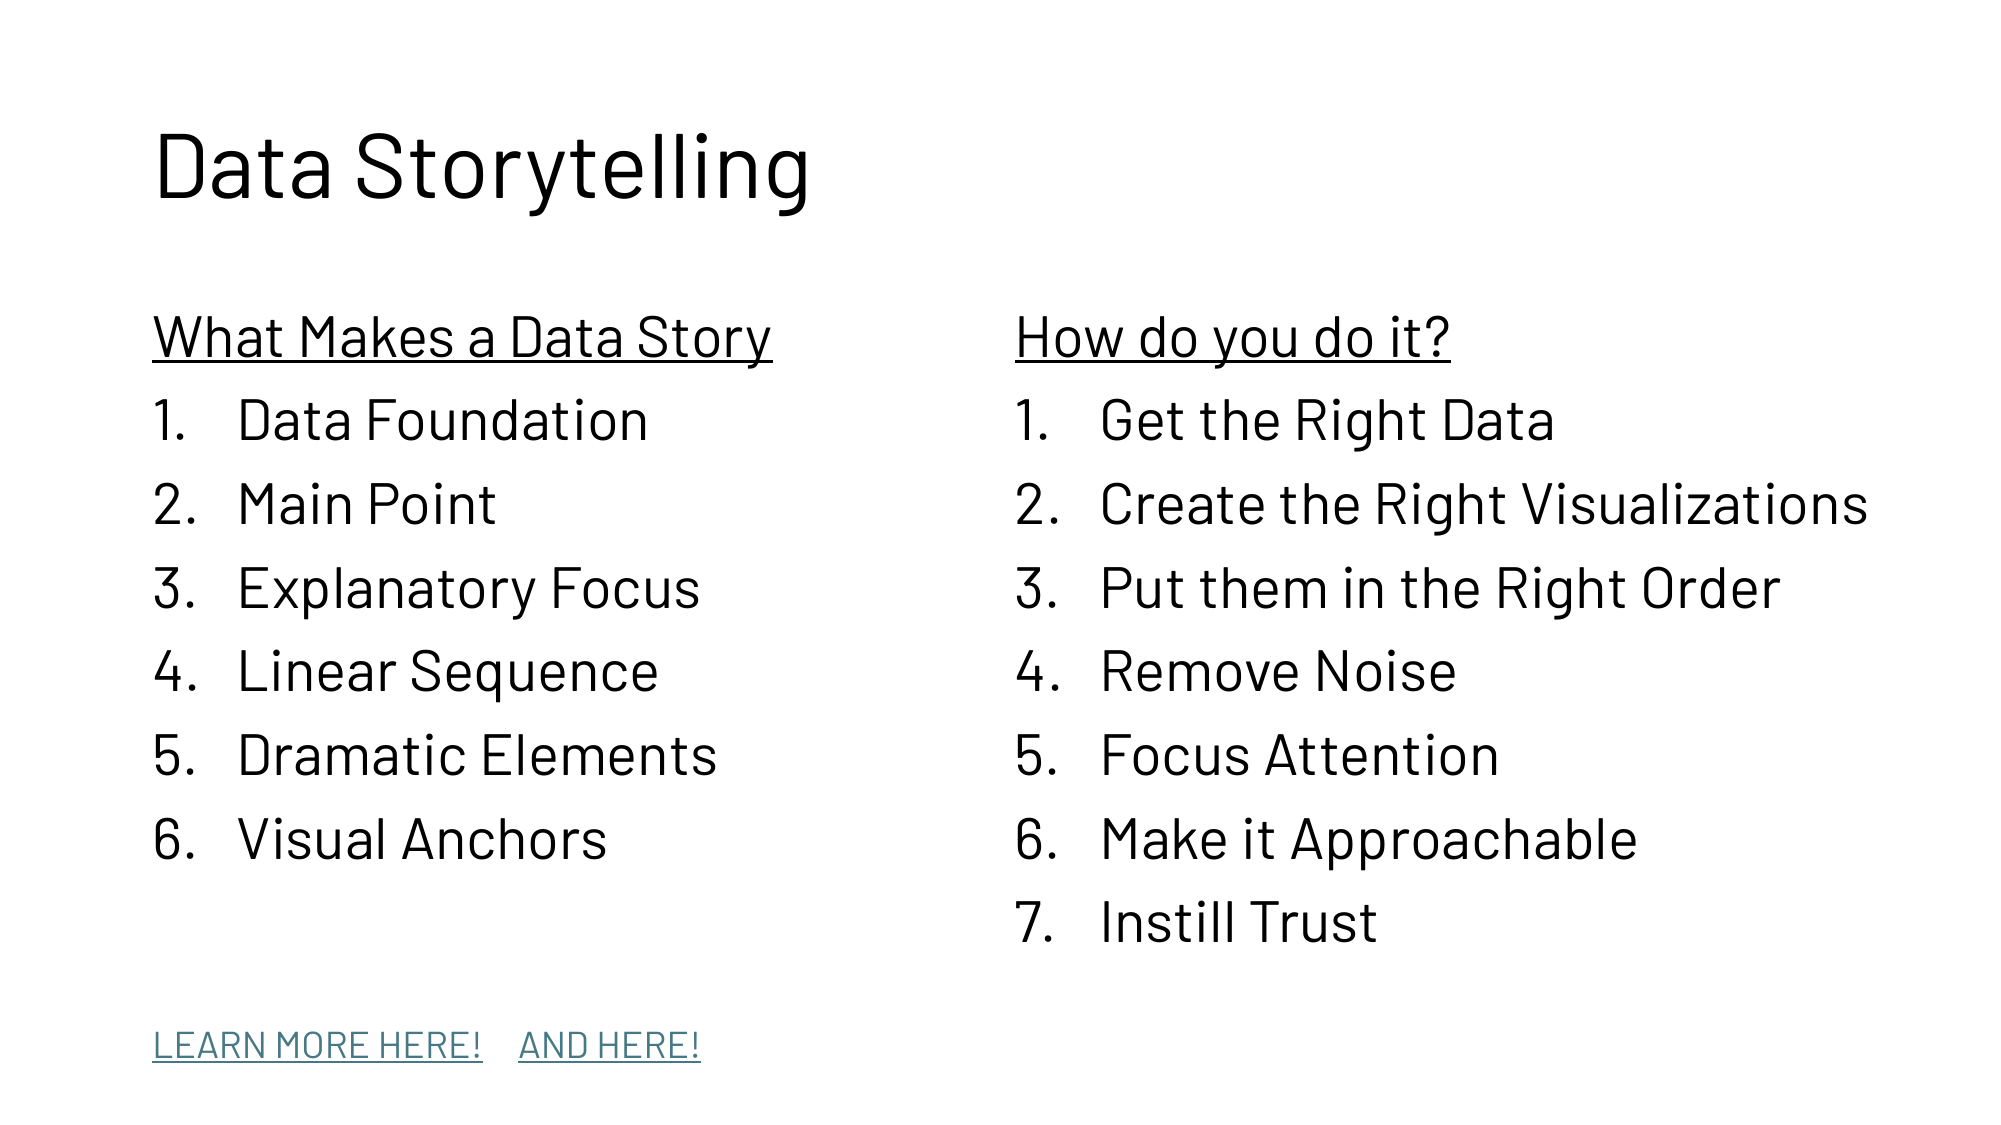

# Data Storytelling
What Makes a Data Story
Data Foundation
Main Point
Explanatory Focus
Linear Sequence
Dramatic Elements
Visual Anchors
How do you do it?
Get the Right Data
Create the Right Visualizations
Put them in the Right Order
Remove Noise
Focus Attention
Make it Approachable
Instill Trust
AND HERE!
LEARN MORE HERE!